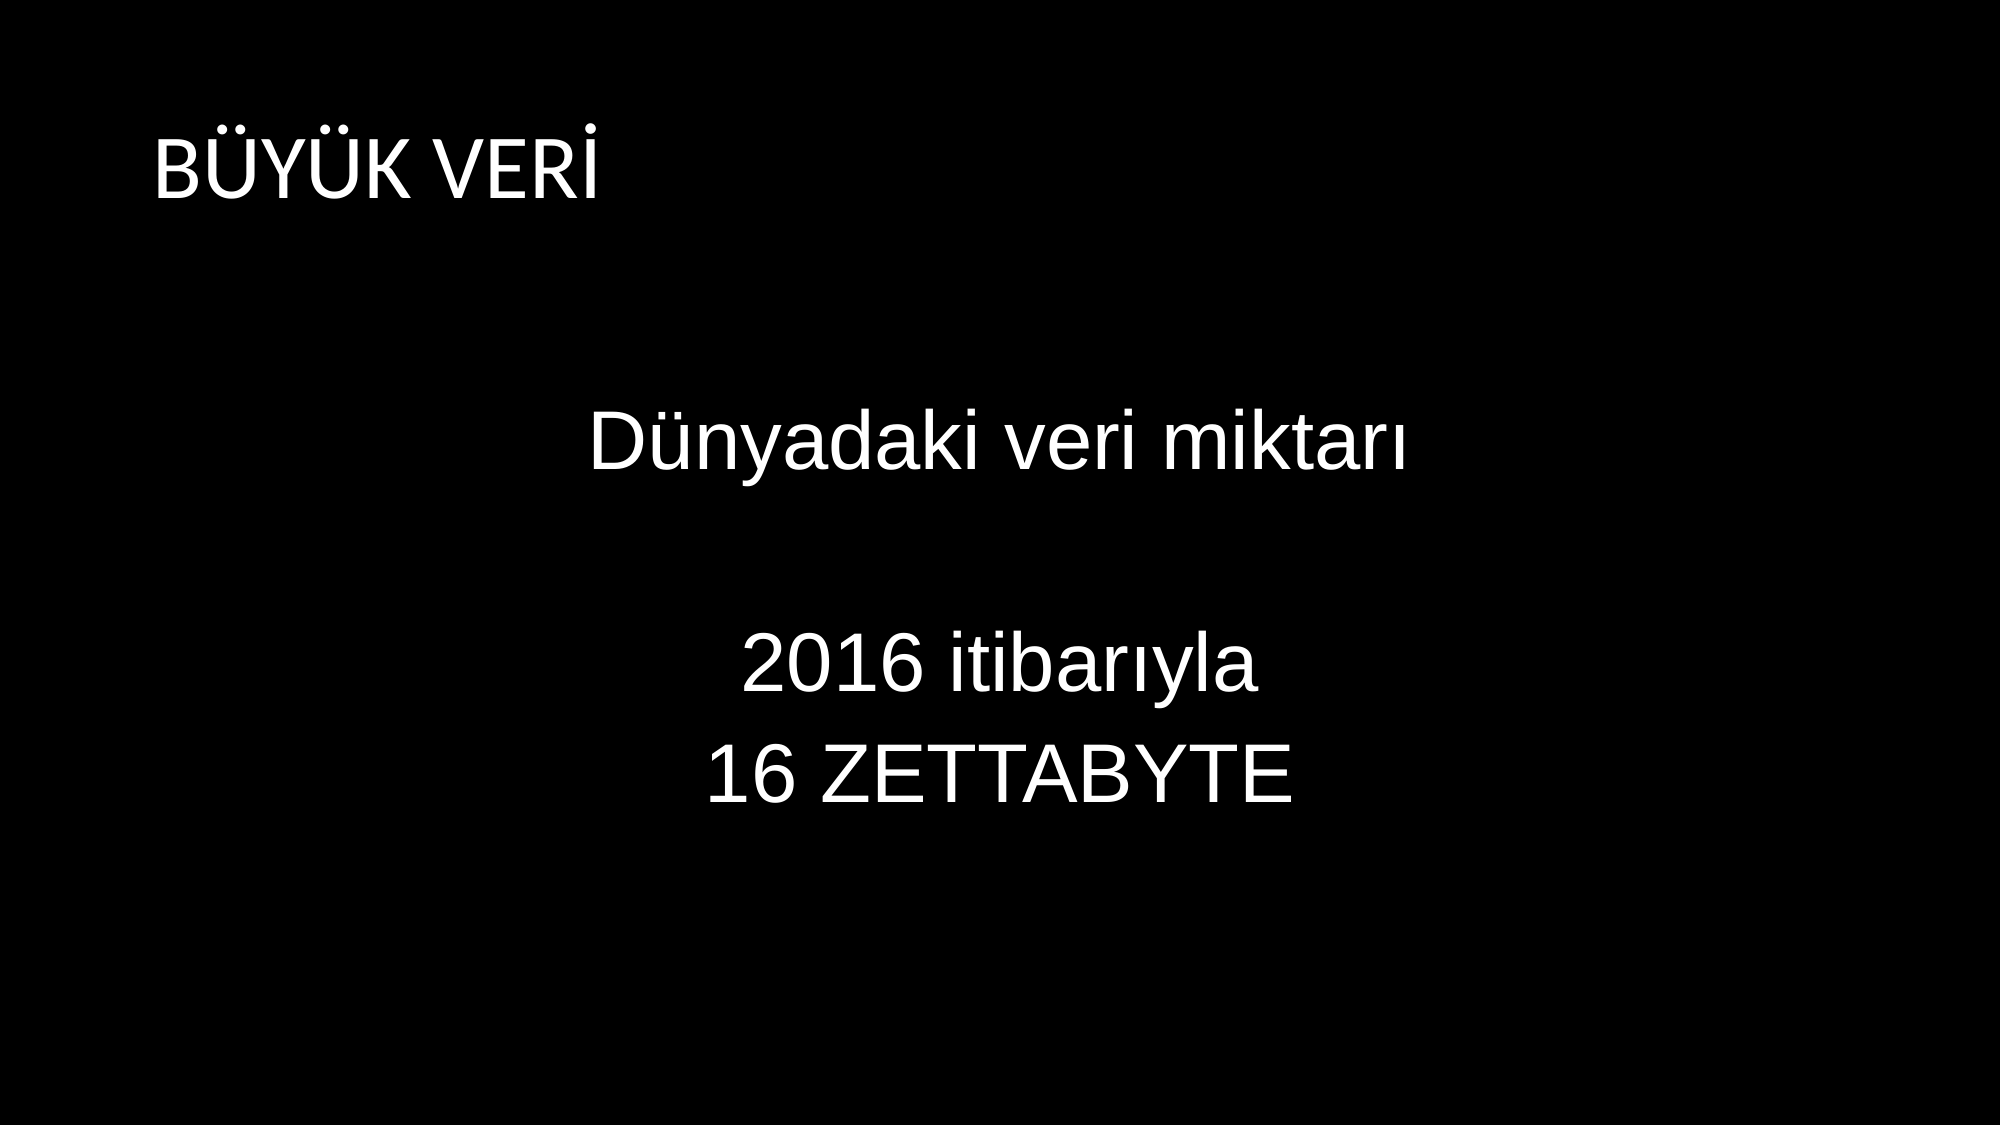

# BÜYÜK VERİ

Dünyadaki veri miktarı

2016 itibarıyla
16 ZETTABYTE